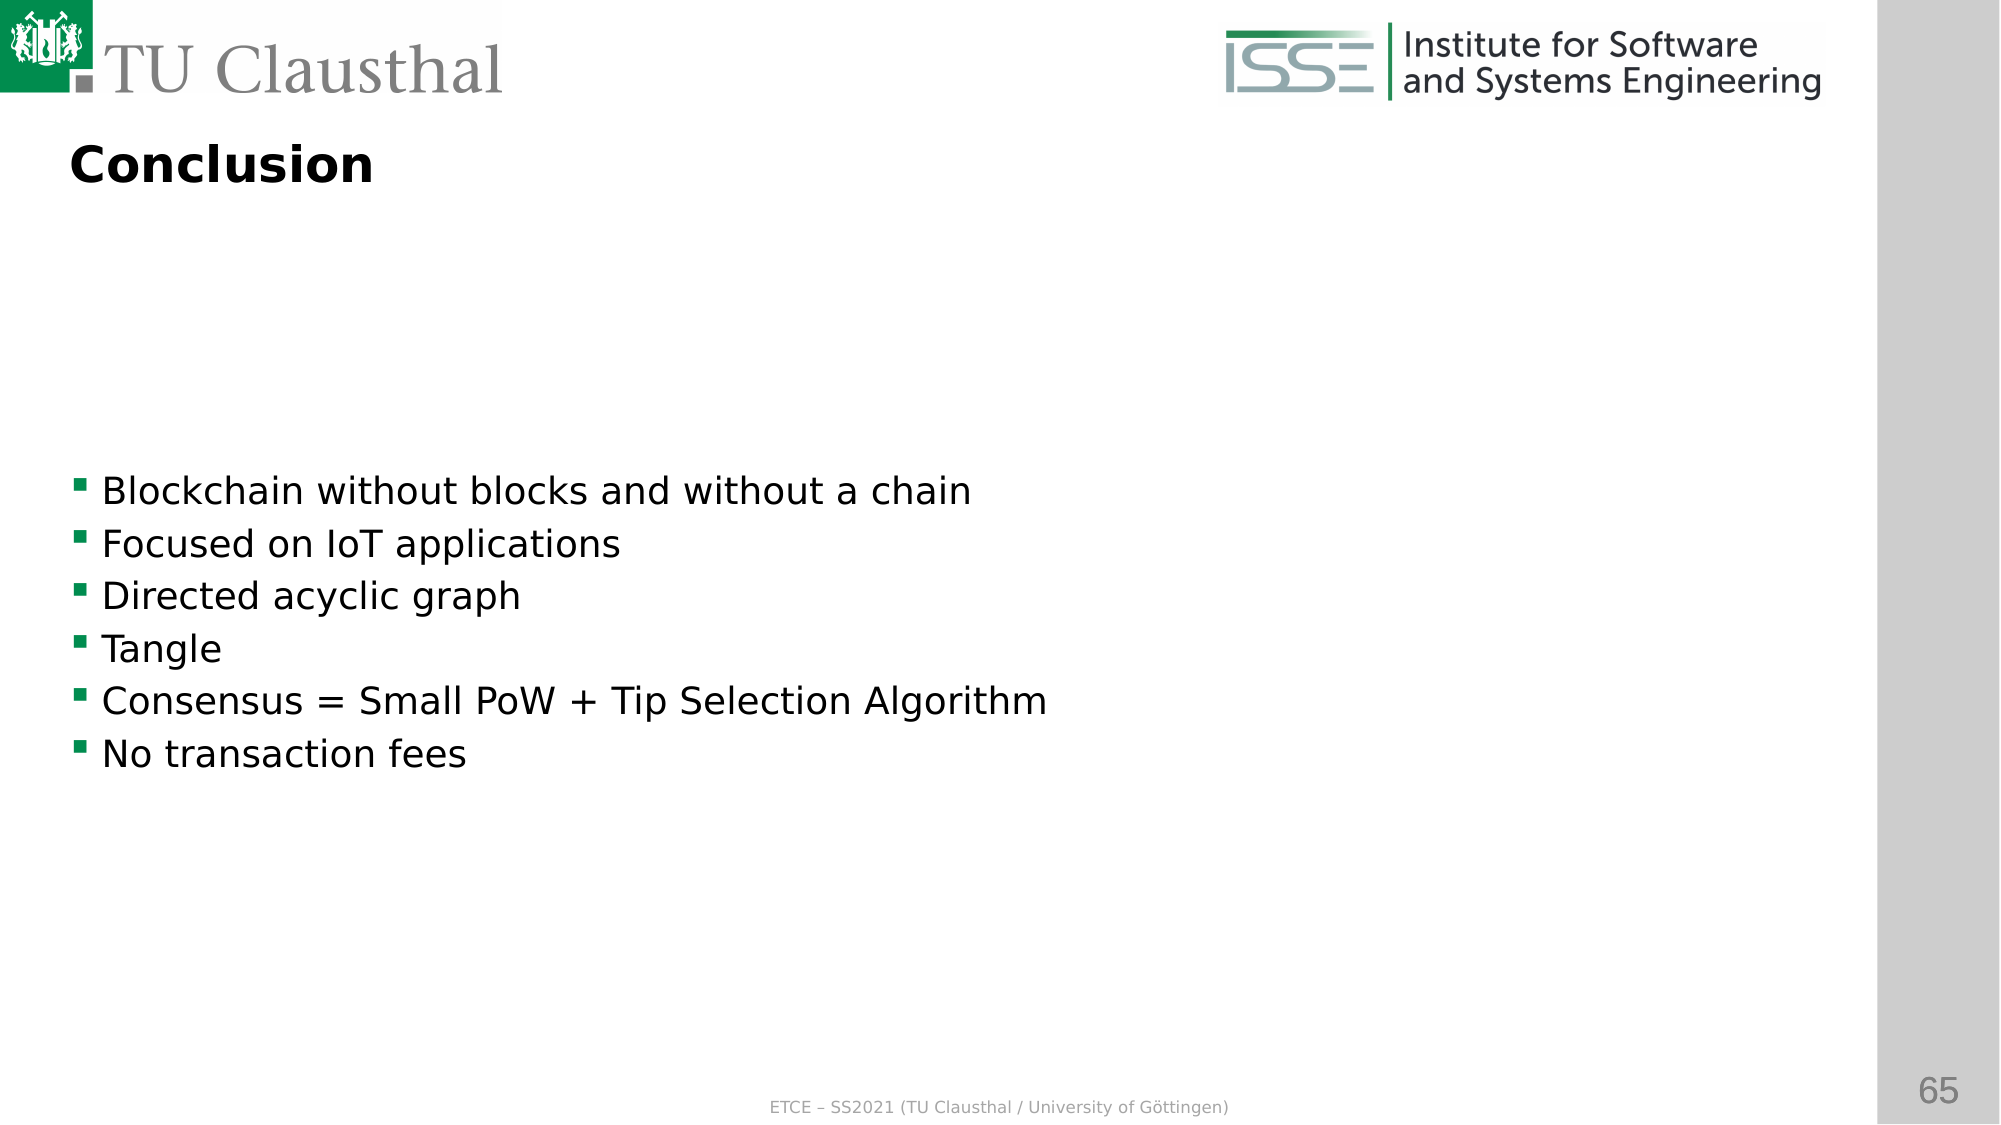

Conclusion
Blockchain without blocks and without a chain
Focused on IoT applications
Directed acyclic graph
Tangle
Consensus = Small PoW + Tip Selection Algorithm
No transaction fees
ETCE – SS2021 (TU Clausthal / University of Göttingen)